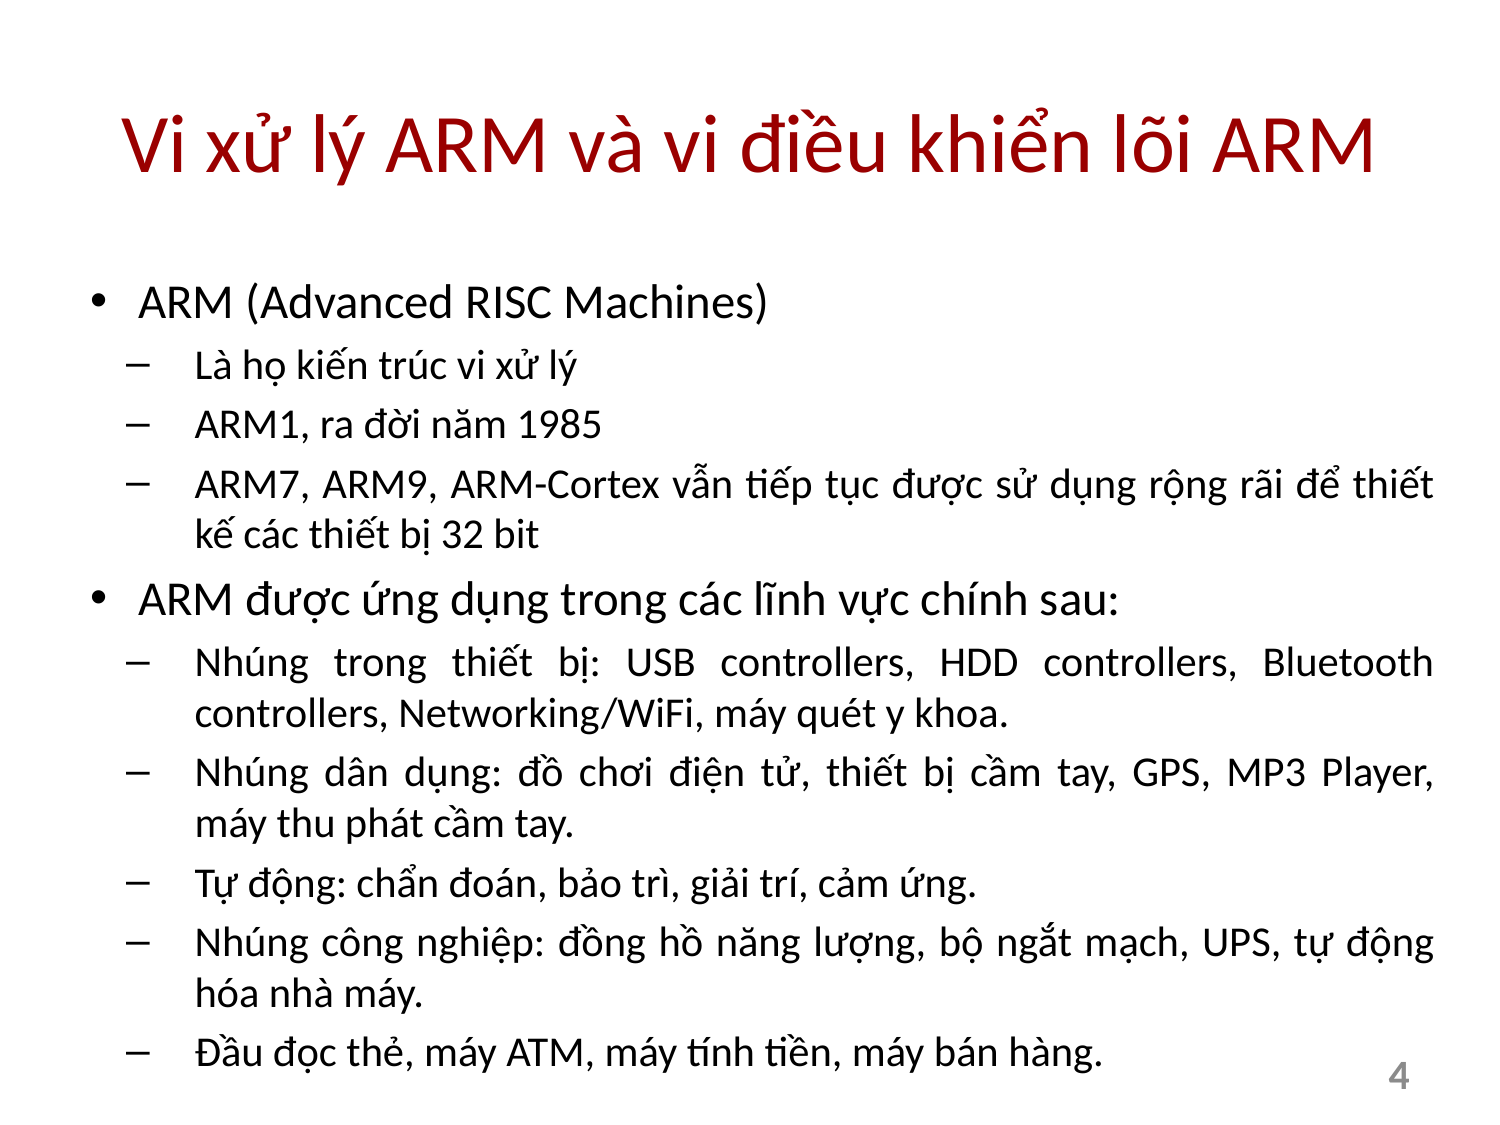

# Vi xử lý ARM và vi điều khiển lõi ARM
ARM (Advanced RISC Machines)
Là họ kiến trúc vi xử lý
ARM1, ra đời năm 1985
ARM7, ARM9, ARM-Cortex vẫn tiếp tục được sử dụng rộng rãi để thiết kế các thiết bị 32 bit
ARM được ứng dụng trong các lĩnh vực chính sau:
Nhúng trong thiết bị: USB controllers, HDD controllers, Bluetooth controllers, Networking/WiFi, máy quét y khoa.
Nhúng dân dụng: đồ chơi điện tử, thiết bị cầm tay, GPS, MP3 Player, máy thu phát cầm tay.
Tự động: chẩn đoán, bảo trì, giải trí, cảm ứng.
Nhúng công nghiệp: đồng hồ năng lượng, bộ ngắt mạch, UPS, tự động hóa nhà máy.
Đầu đọc thẻ, máy ATM, máy tính tiền, máy bán hàng.
4